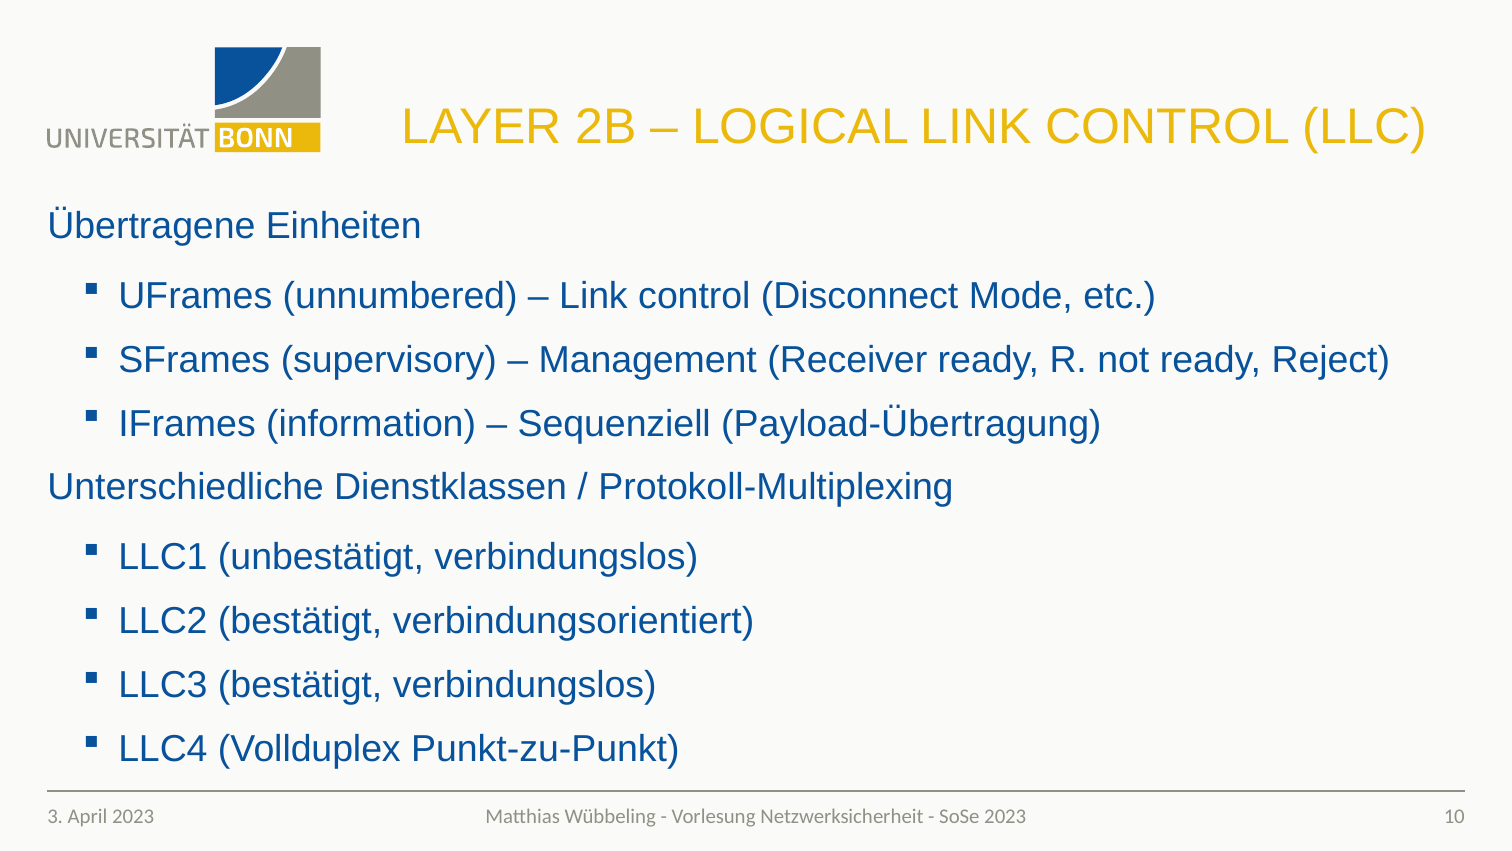

# Layer 2b – Logical Link Control (LLC)
Übertragene Einheiten
UFrames (unnumbered) – Link control (Disconnect Mode, etc.)
SFrames (supervisory) – Management (Receiver ready, R. not ready, Reject)
IFrames (information) – Sequenziell (Payload-Übertragung)
Unterschiedliche Dienstklassen / Protokoll-Multiplexing
LLC1 (unbestätigt, verbindungslos)
LLC2 (bestätigt, verbindungsorientiert)
LLC3 (bestätigt, verbindungslos)
LLC4 (Vollduplex Punkt-zu-Punkt)
3. April 2023
10
Matthias Wübbeling - Vorlesung Netzwerksicherheit - SoSe 2023